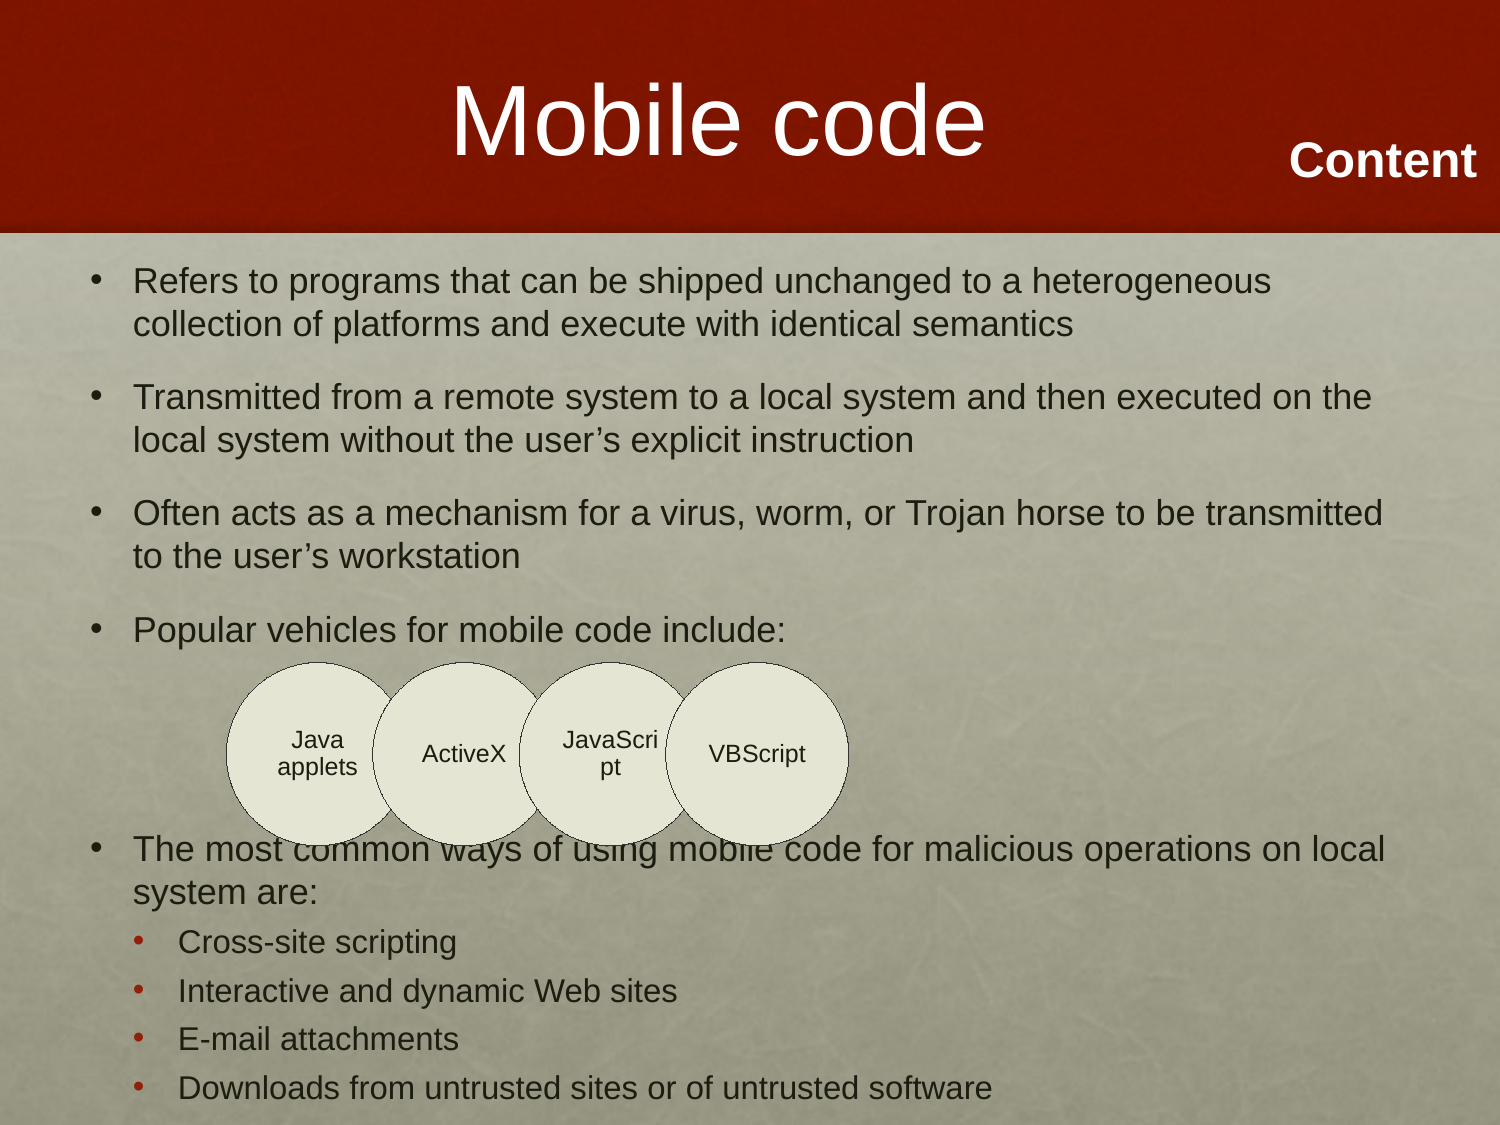

# Mobile code
Refers to programs that can be shipped unchanged to a heterogeneous collection of platforms and execute with identical semantics
Transmitted from a remote system to a local system and then executed on the local system without the user’s explicit instruction
Often acts as a mechanism for a virus, worm, or Trojan horse to be transmitted to the user’s workstation
Popular vehicles for mobile code include:

The most common ways of using mobile code for malicious operations on local system are:
Cross-site scripting
Interactive and dynamic Web sites
E-mail attachments
Downloads from untrusted sites or of untrusted software
Java applets
ActiveX
JavaScript
VBScript